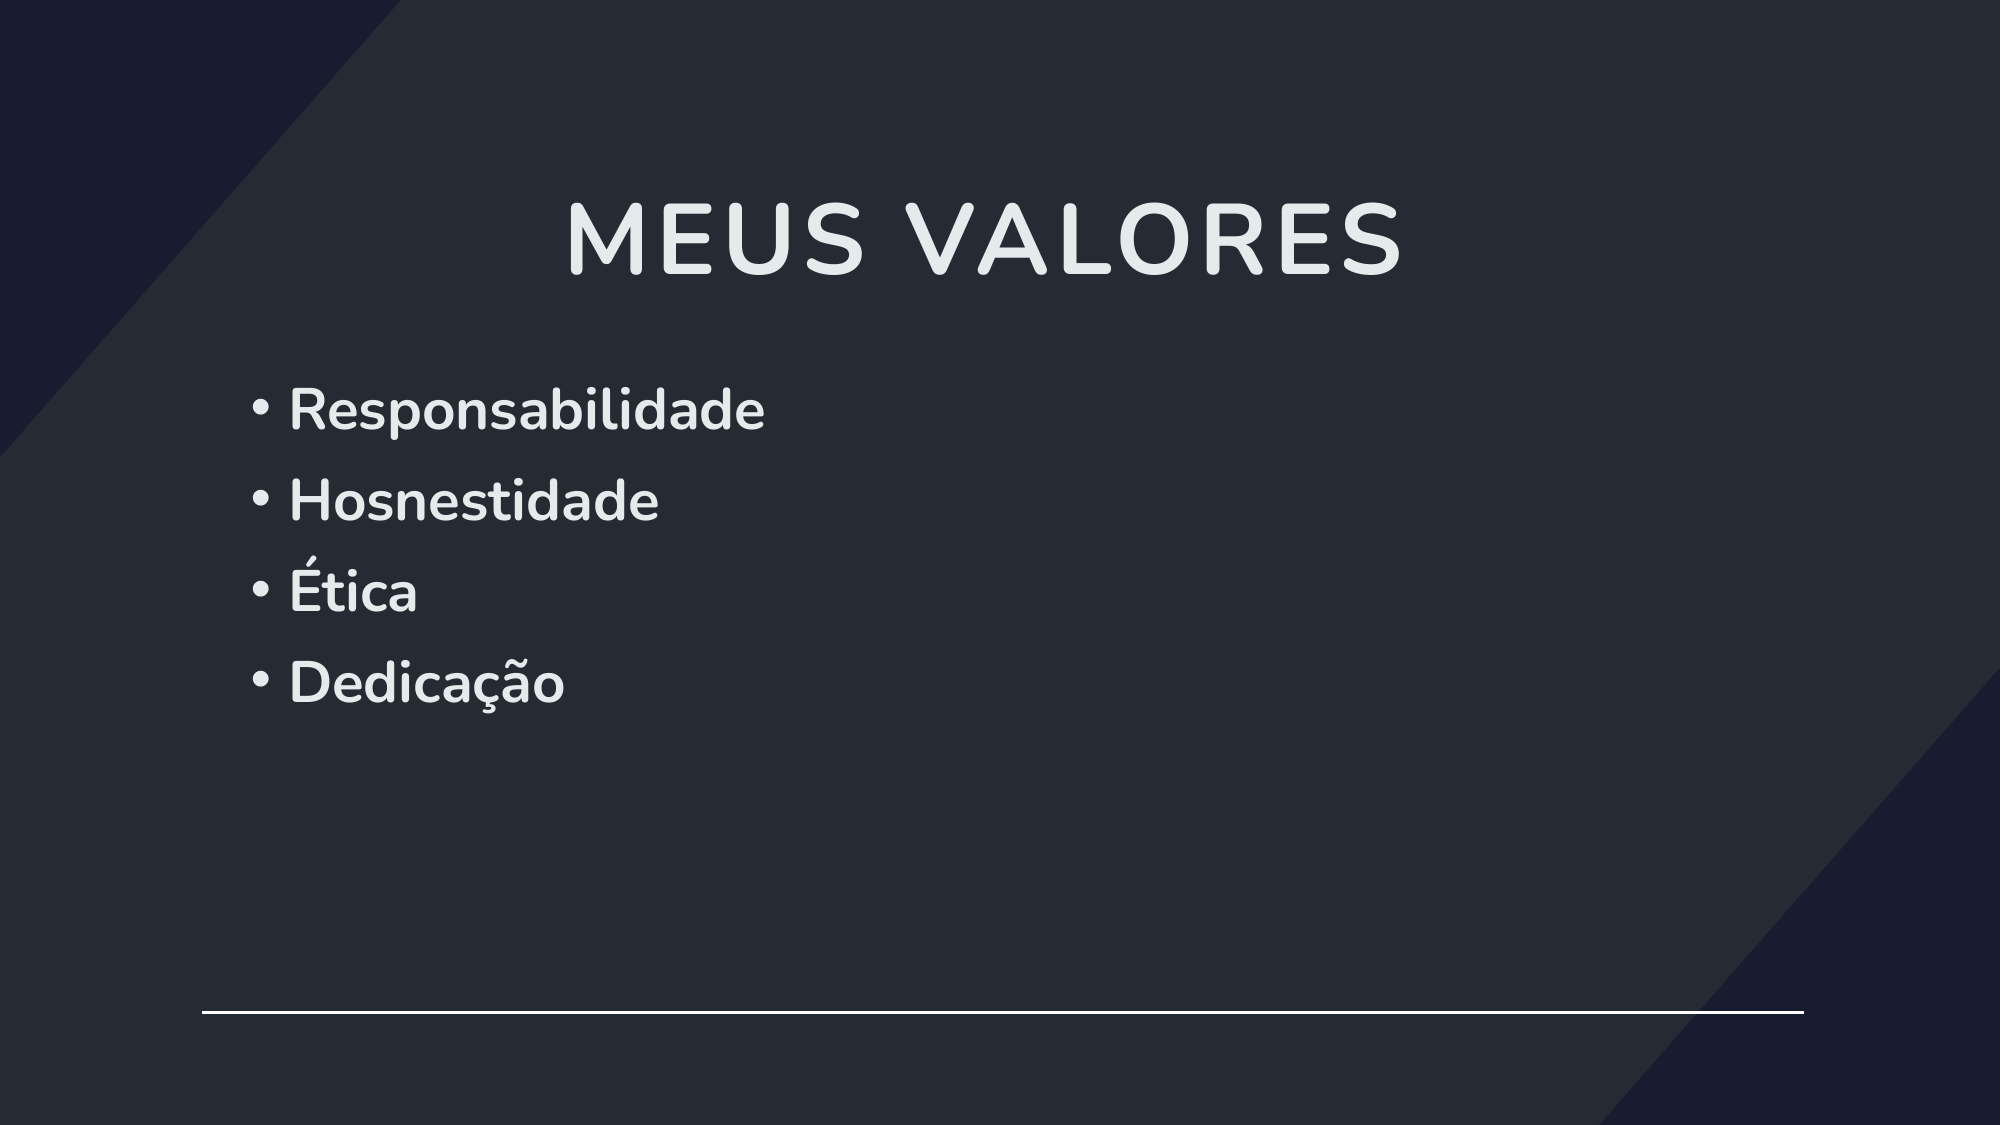

# Meus Valores
Responsabilidade
Hosnestidade
Ética
Dedicação